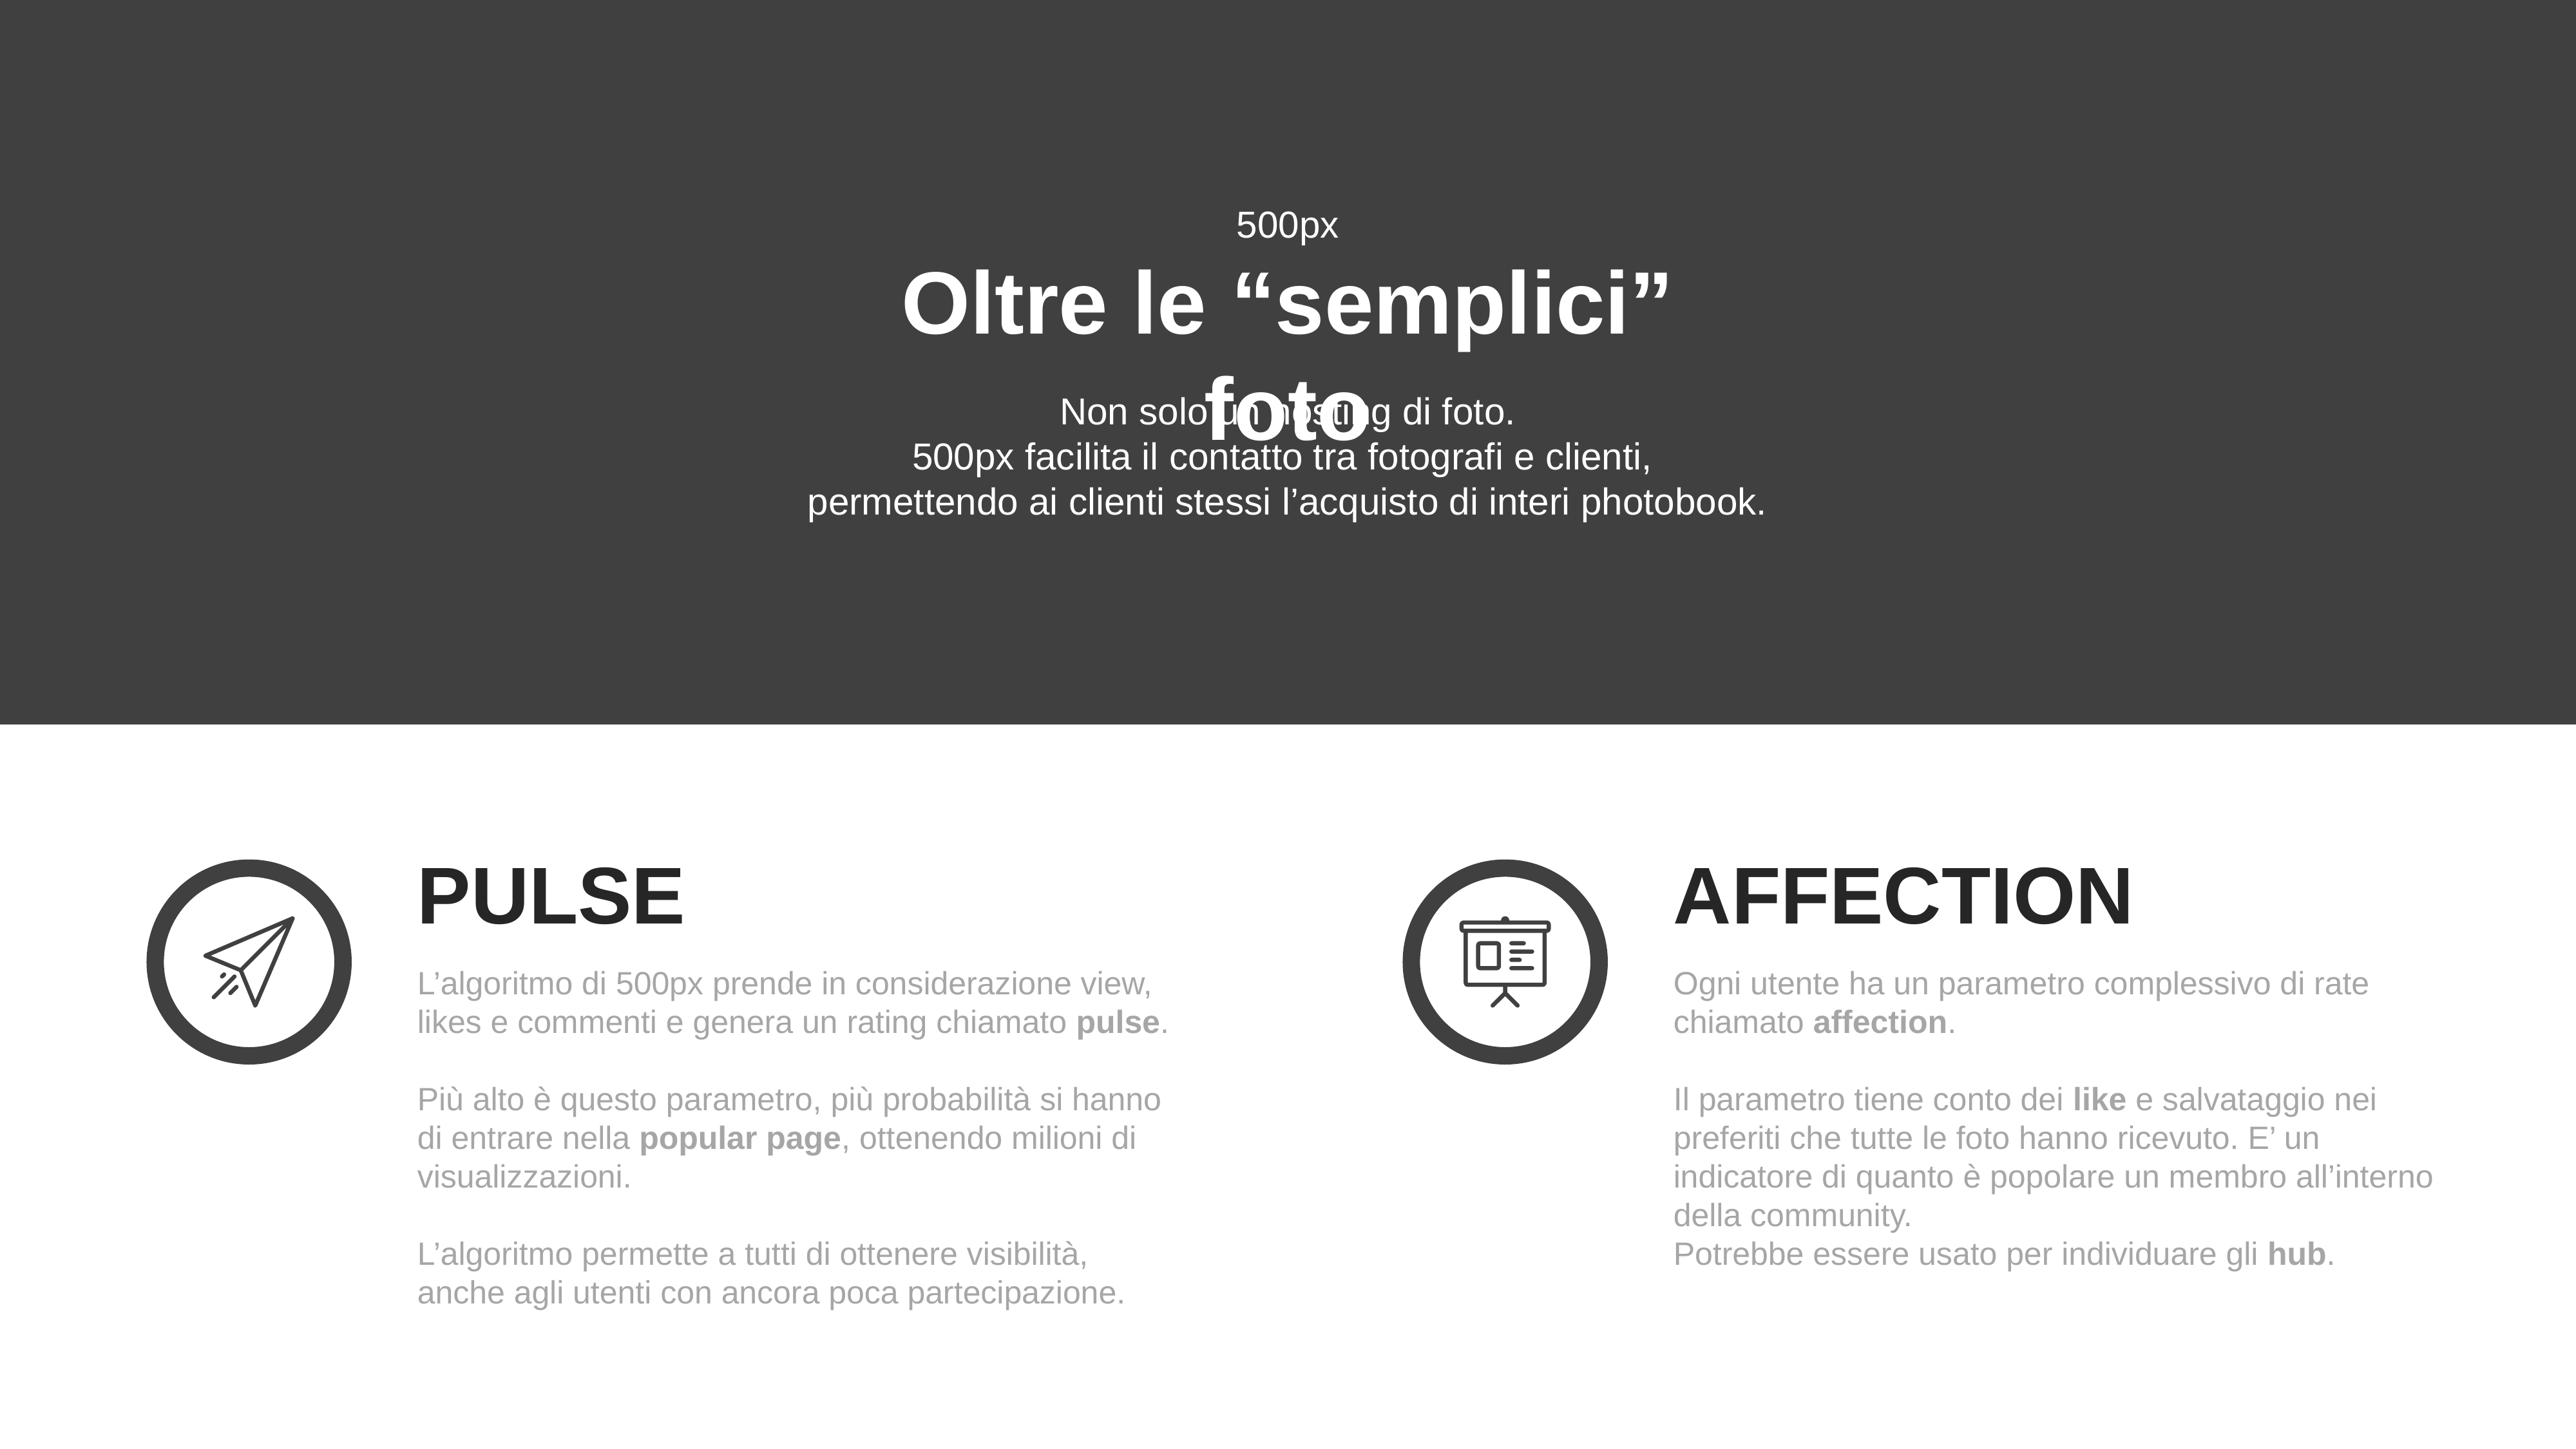

500px
Oltre le “semplici” foto
Non solo un hosting di foto.
500px facilita il contatto tra fotografi e clienti,
permettendo ai clienti stessi l’acquisto di interi photobook.
PULSE
L’algoritmo di 500px prende in considerazione view, likes e commenti e genera un rating chiamato pulse.

Più alto è questo parametro, più probabilità si hanno di entrare nella popular page, ottenendo milioni di visualizzazioni.

L’algoritmo permette a tutti di ottenere visibilità, anche agli utenti con ancora poca partecipazione.
AFFECTION
Ogni utente ha un parametro complessivo di rate chiamato affection.

Il parametro tiene conto dei like e salvataggio nei preferiti che tutte le foto hanno ricevuto. E’ un indicatore di quanto è popolare un membro all’interno della community.
Potrebbe essere usato per individuare gli hub.